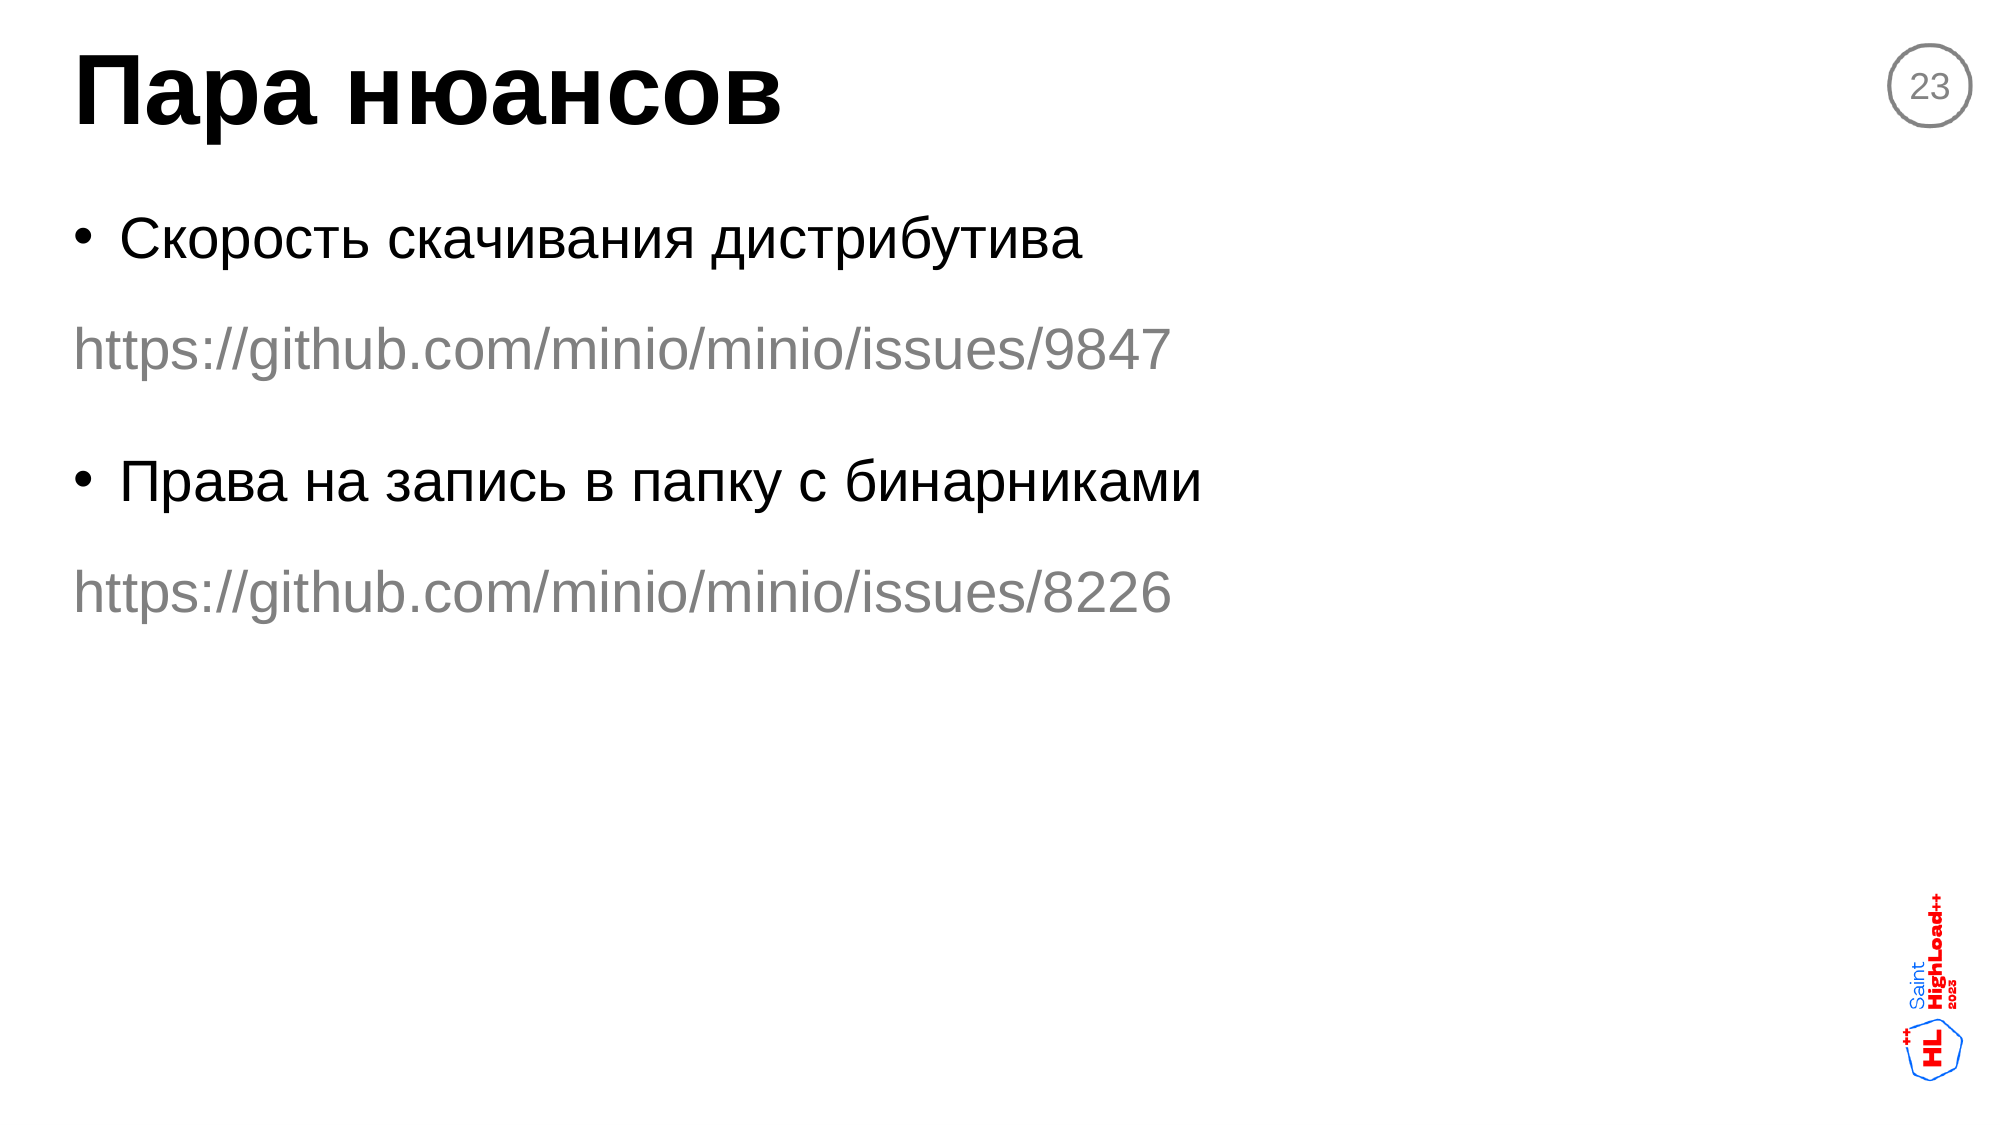

# Пара нюансов
23
 Скорость скачивания дистрибутива
https://github.com/minio/minio/issues/9847
 Права на запись в папку с бинарниками
https://github.com/minio/minio/issues/8226